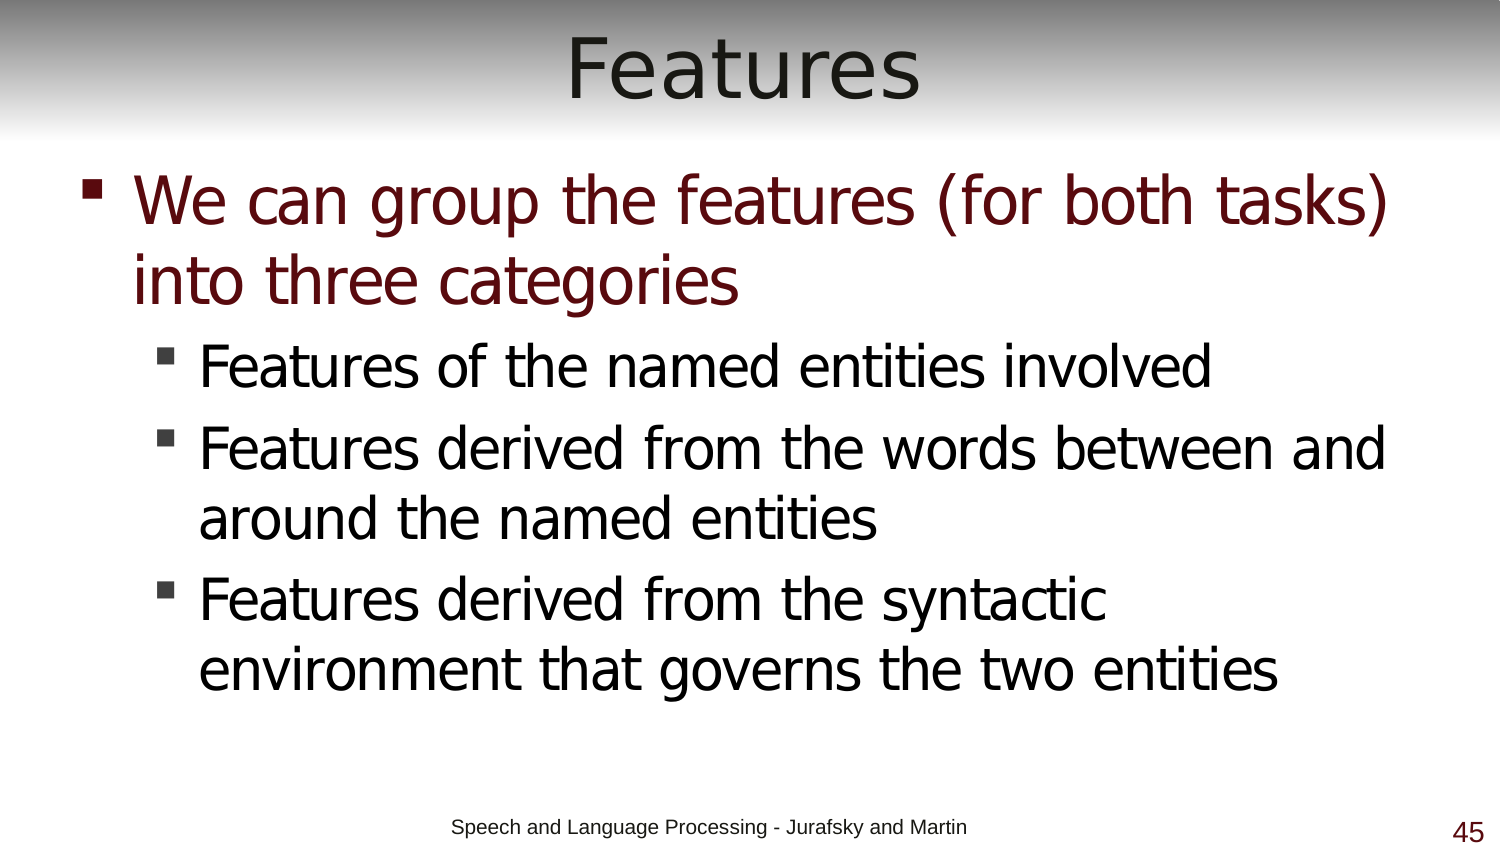

# Features
We can group the features (for both tasks) into three categories
Features of the named entities involved
Features derived from the words between and around the named entities
Features derived from the syntactic environment that governs the two entities
                                         Speech and Language Processing - Jurafsky and Martin
45